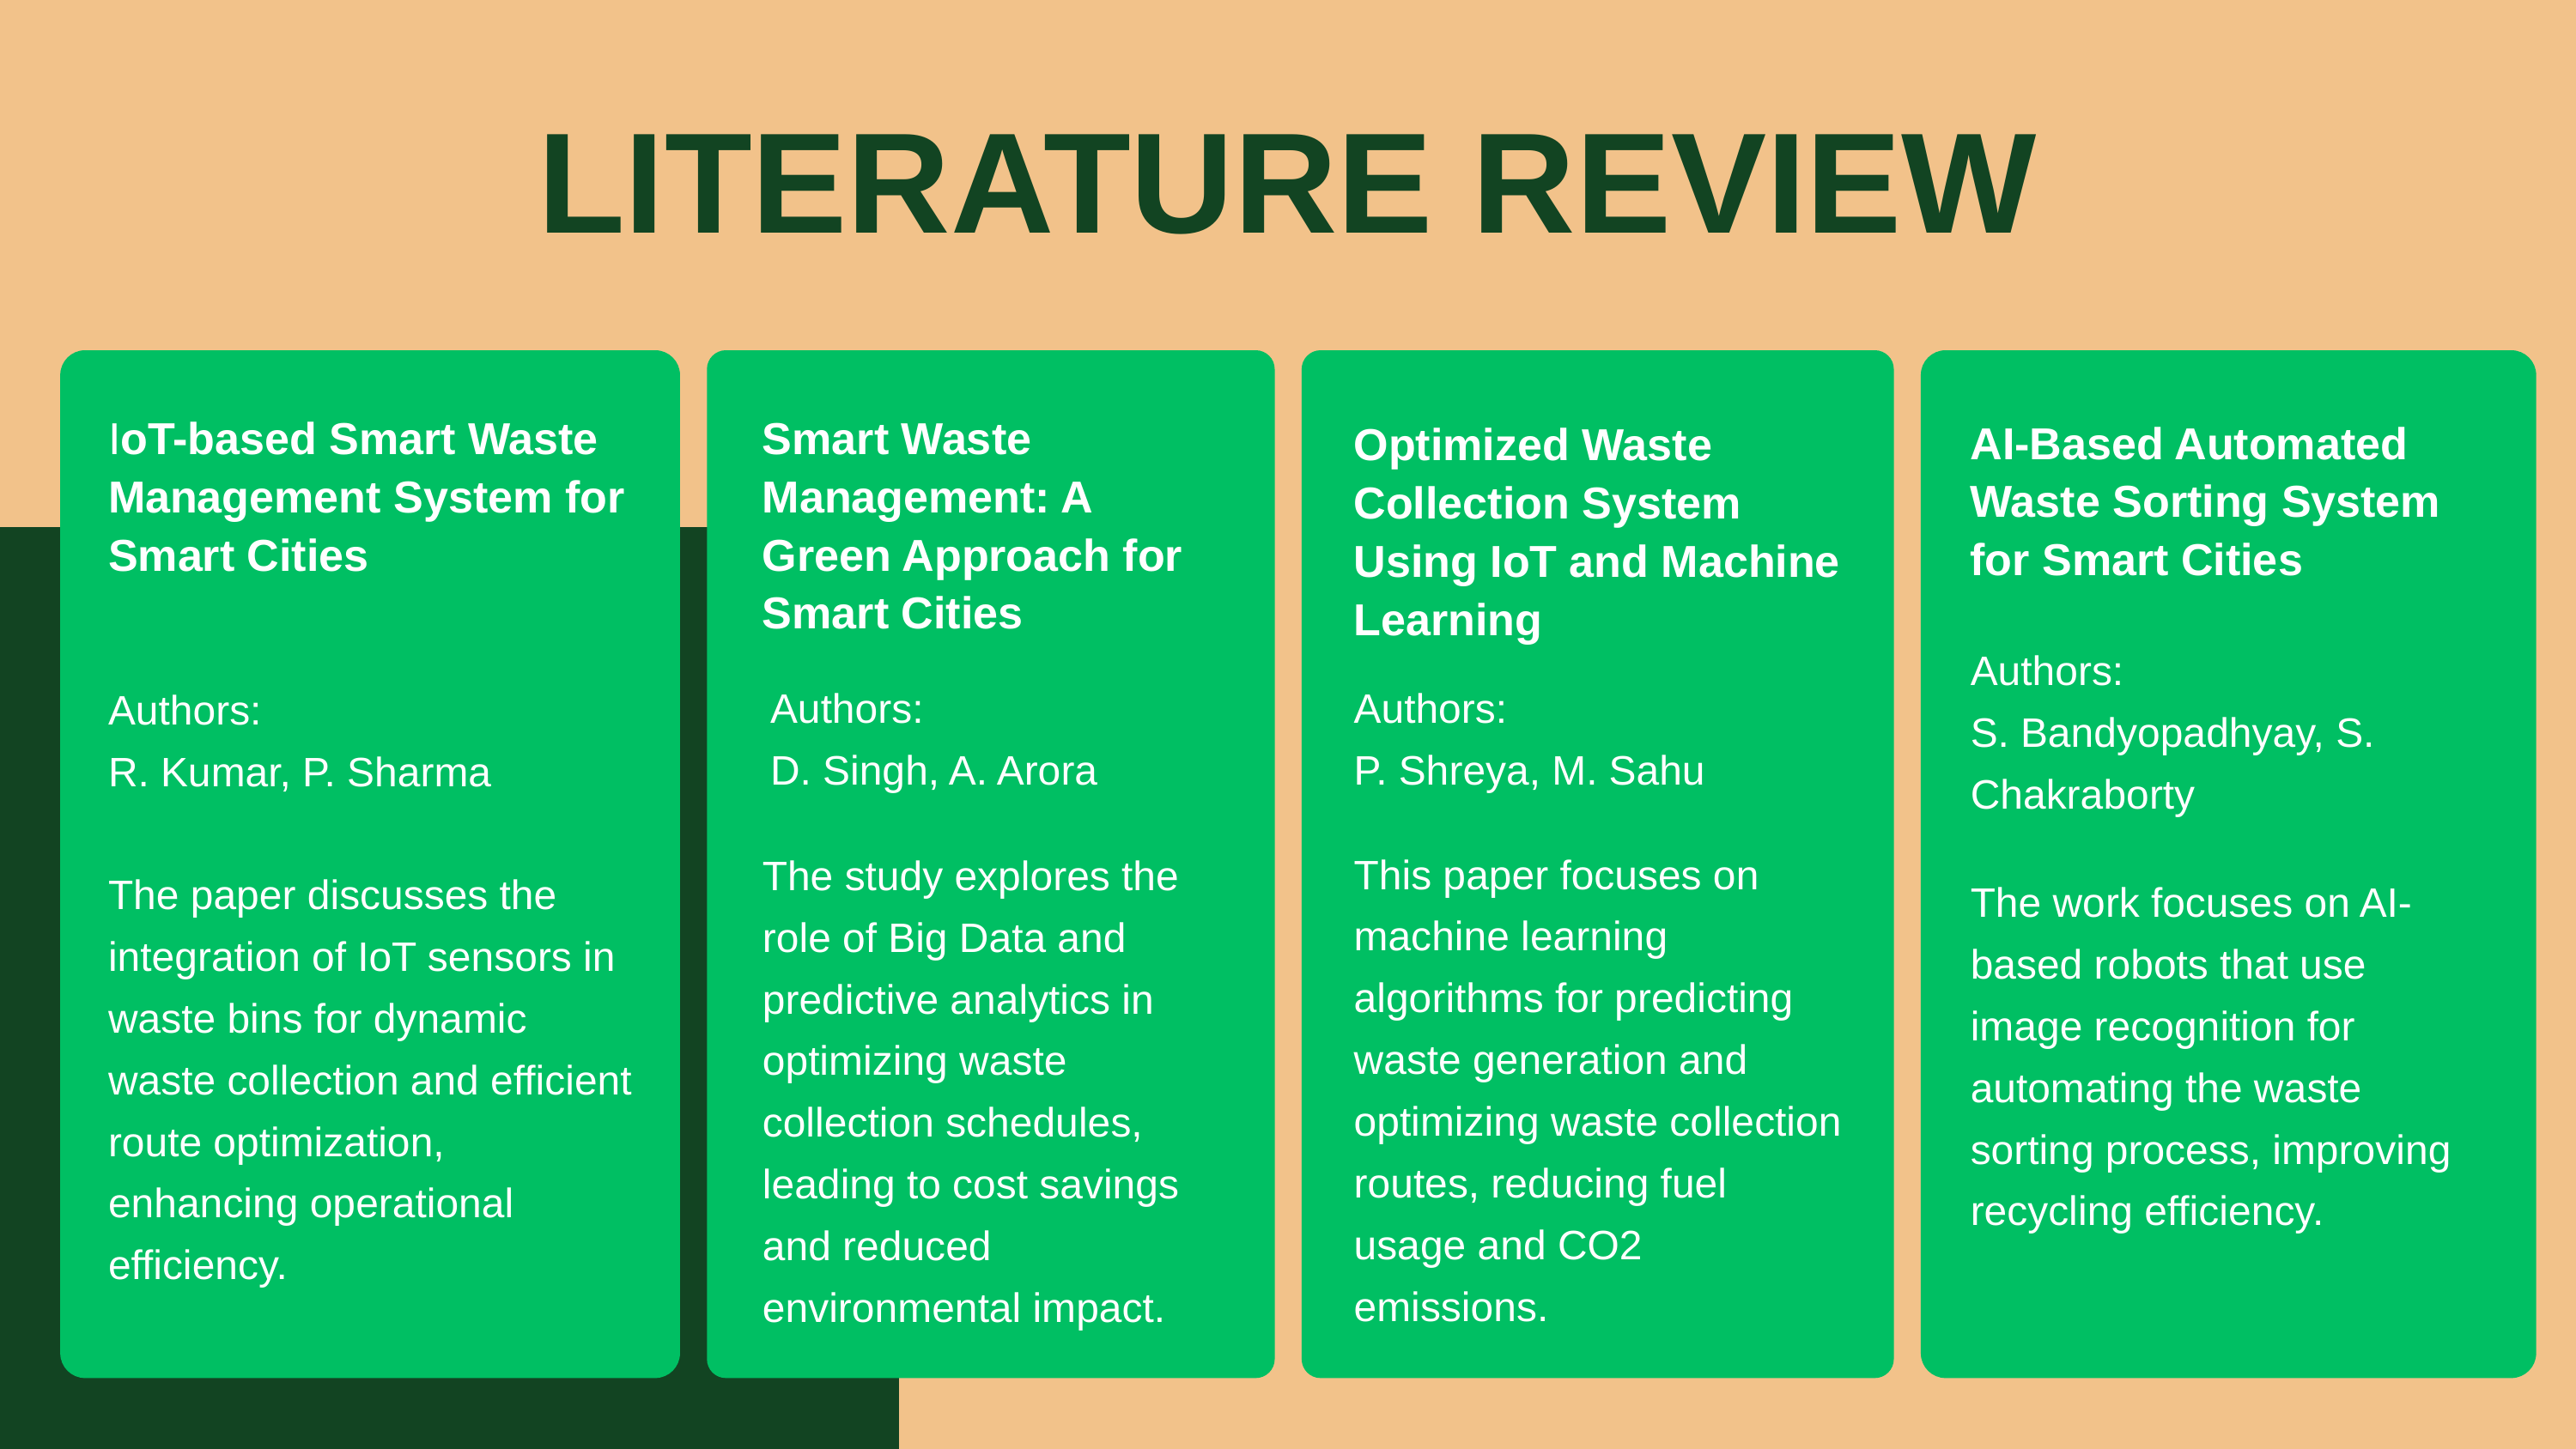

LITERATURE REVIEW

IoT-based Smart Waste Management System for Smart Cities
Smart Waste Management: A Green Approach for Smart Cities
AI-Based Automated Waste Sorting System for Smart Cities
Optimized Waste Collection System Using IoT and Machine Learning

Authors:
S. Bandyopadhyay, S. Chakraborty
Authors:
D. Singh, A. Arora
Authors:
P. Shreya, M. Sahu
Authors:
R. Kumar, P. Sharma
This paper focuses on machine learning algorithms for predicting waste generation and optimizing waste collection routes, reducing fuel usage and CO2 emissions.
The study explores the role of Big Data and predictive analytics in optimizing waste collection schedules, leading to cost savings and reduced environmental impact.
The paper discusses the integration of IoT sensors in waste bins for dynamic waste collection and efficient route optimization, enhancing operational efficiency.
The work focuses on AI-based robots that use image recognition for automating the waste sorting process, improving recycling efficiency.